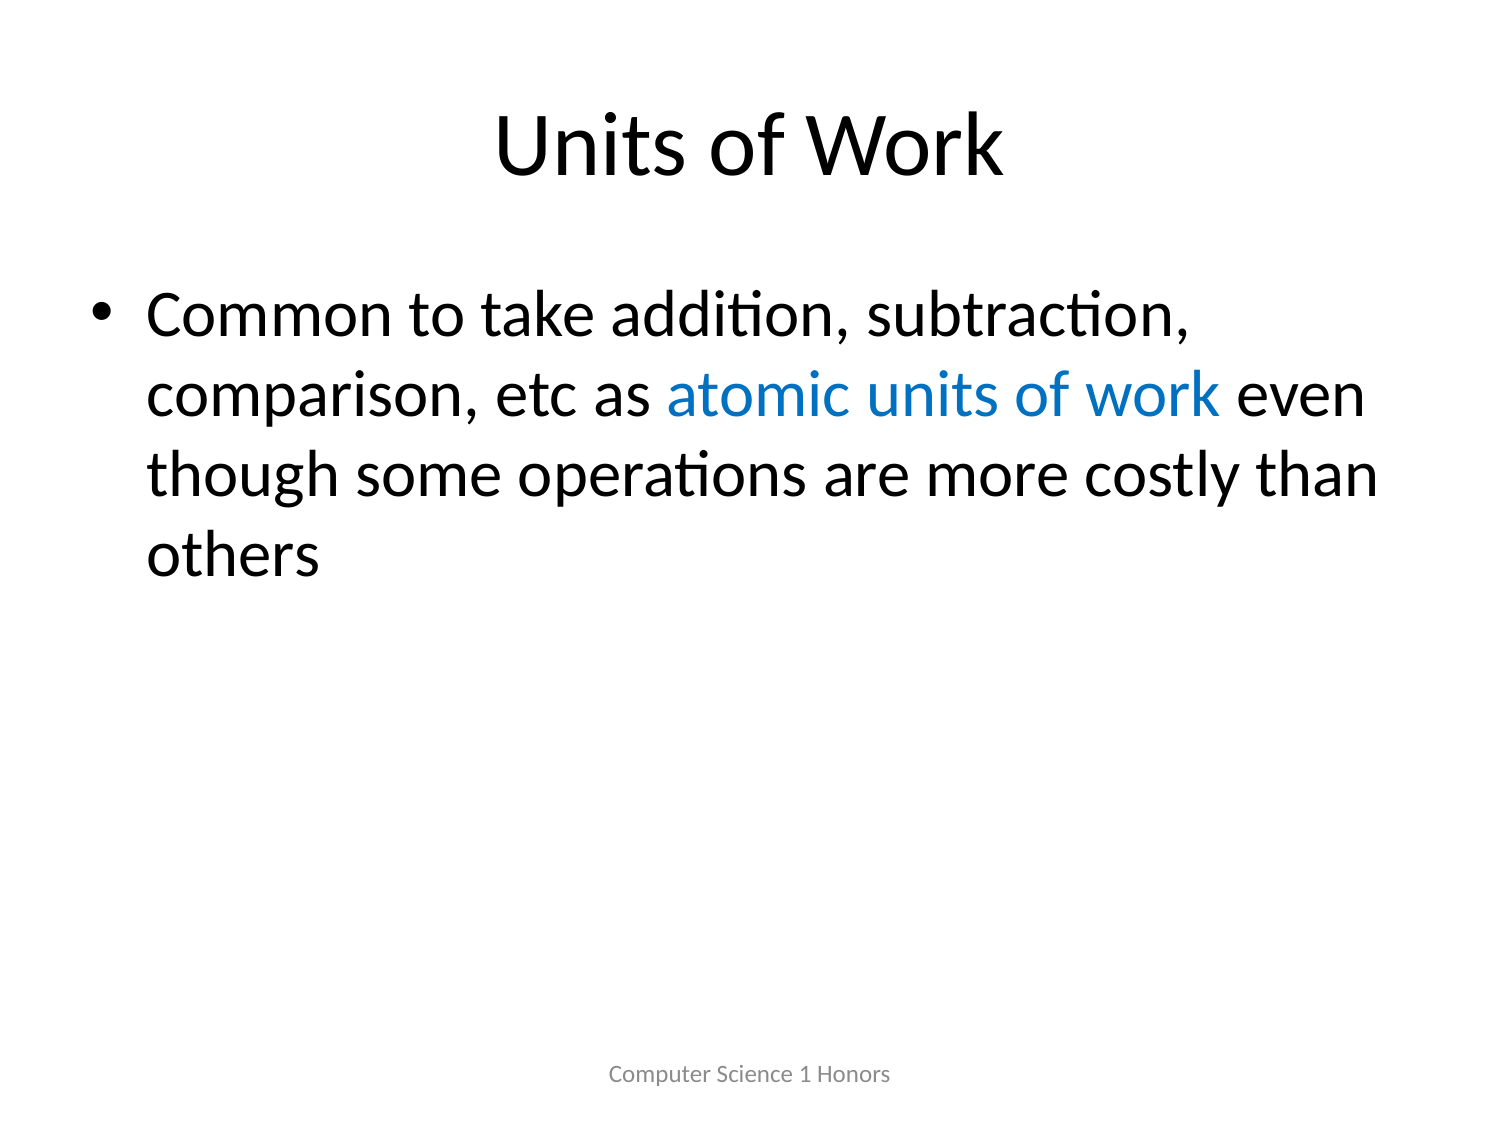

# Units of Work
Common to take addition, subtraction, comparison, etc as atomic units of work even though some operations are more costly than others
Computer Science 1 Honors